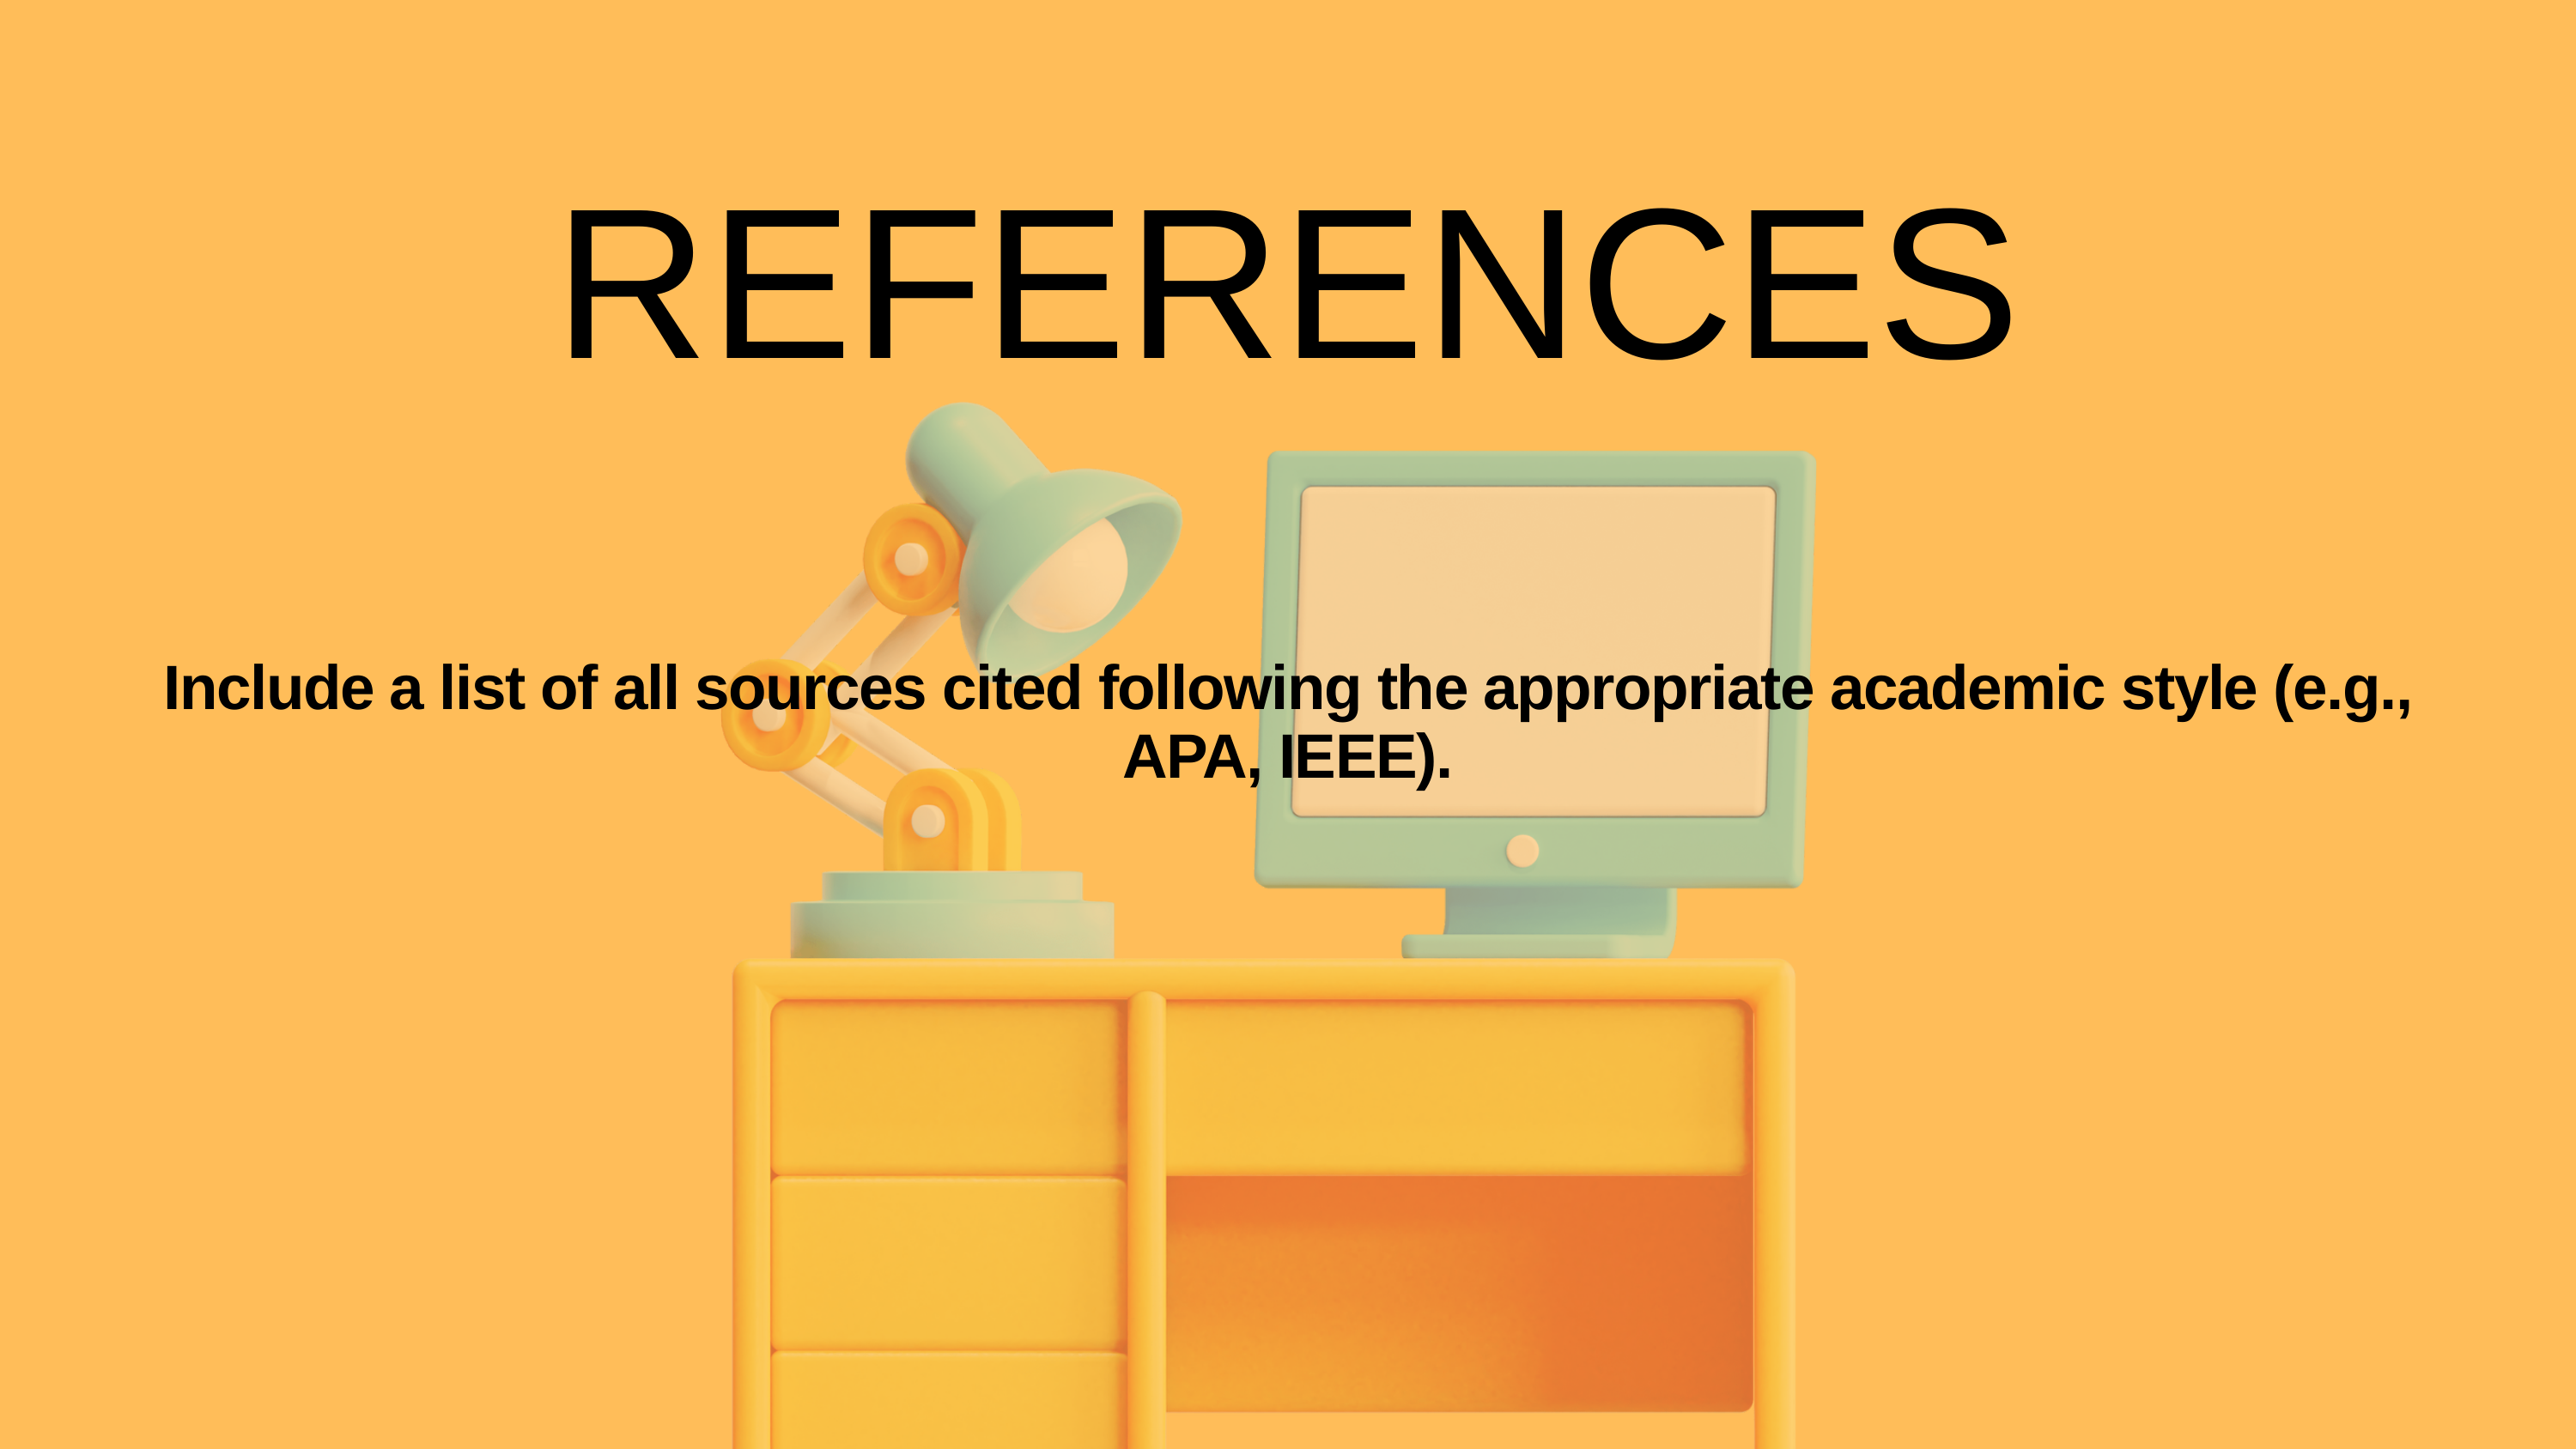

REFERENCES

Include a list of all sources cited following the appropriate academic style (e.g., APA, IEEE).